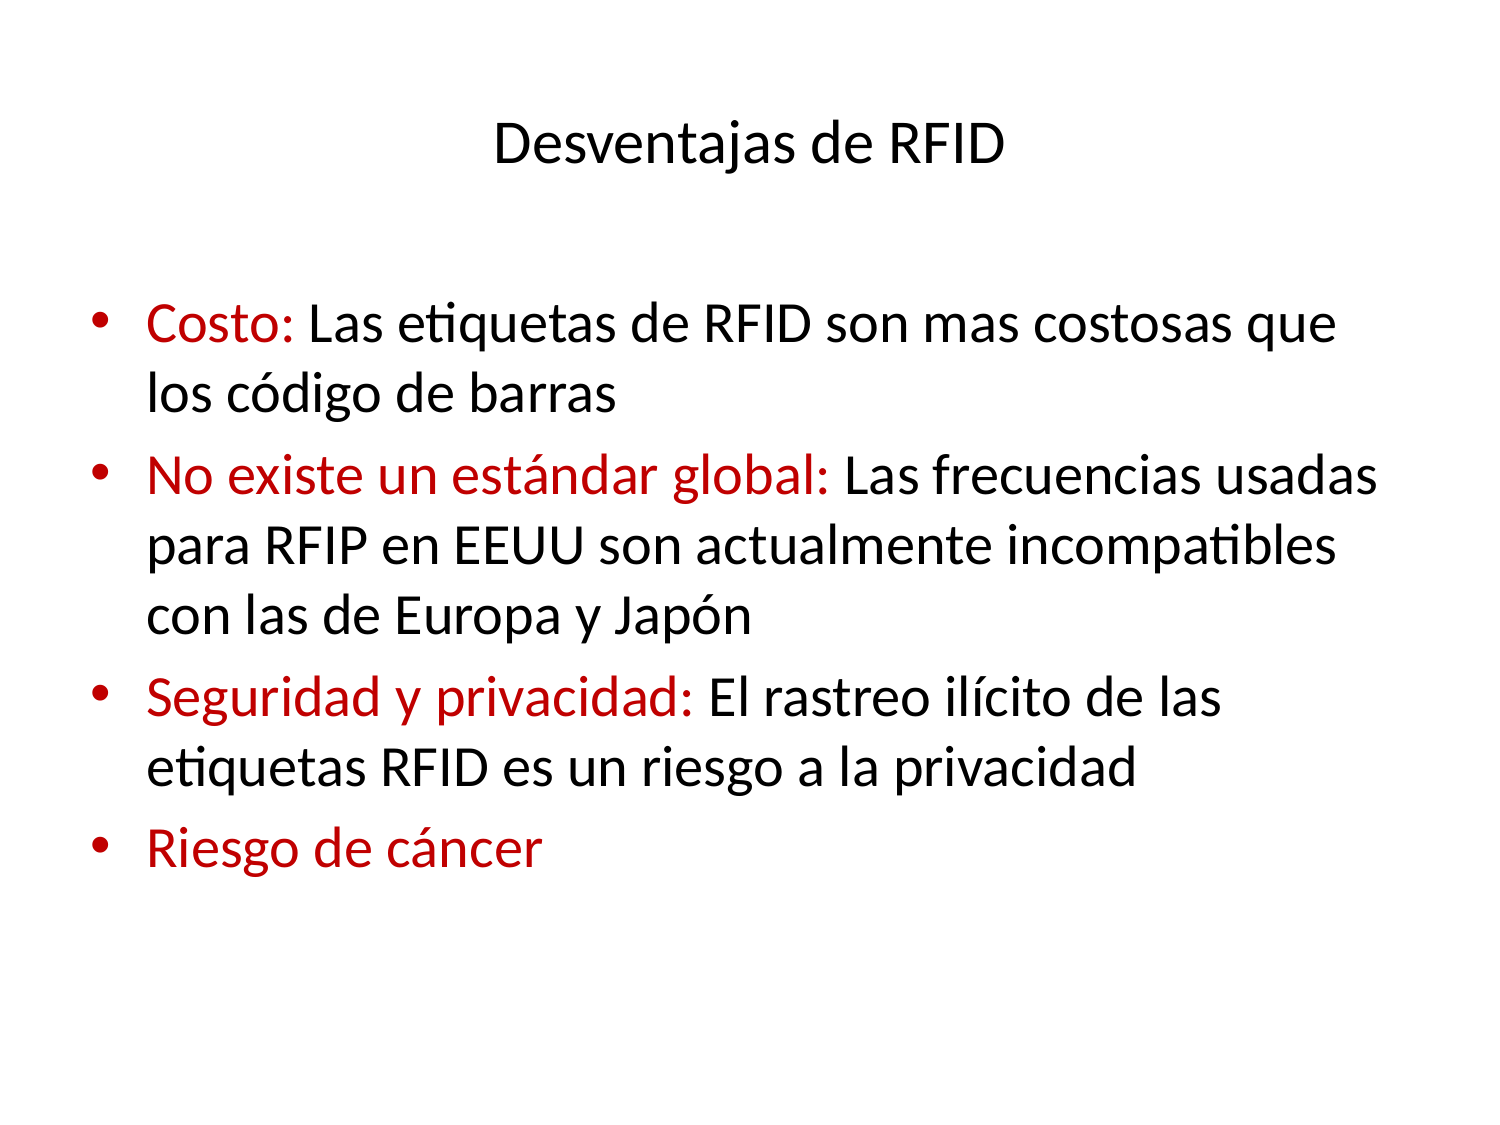

# Desventajas de RFID
Costo: Las etiquetas de RFID son mas costosas que los código de barras
No existe un estándar global: Las frecuencias usadas para RFIP en EEUU son actualmente incompatibles con las de Europa y Japón
Seguridad y privacidad: El rastreo ilícito de las etiquetas RFID es un riesgo a la privacidad
Riesgo de cáncer